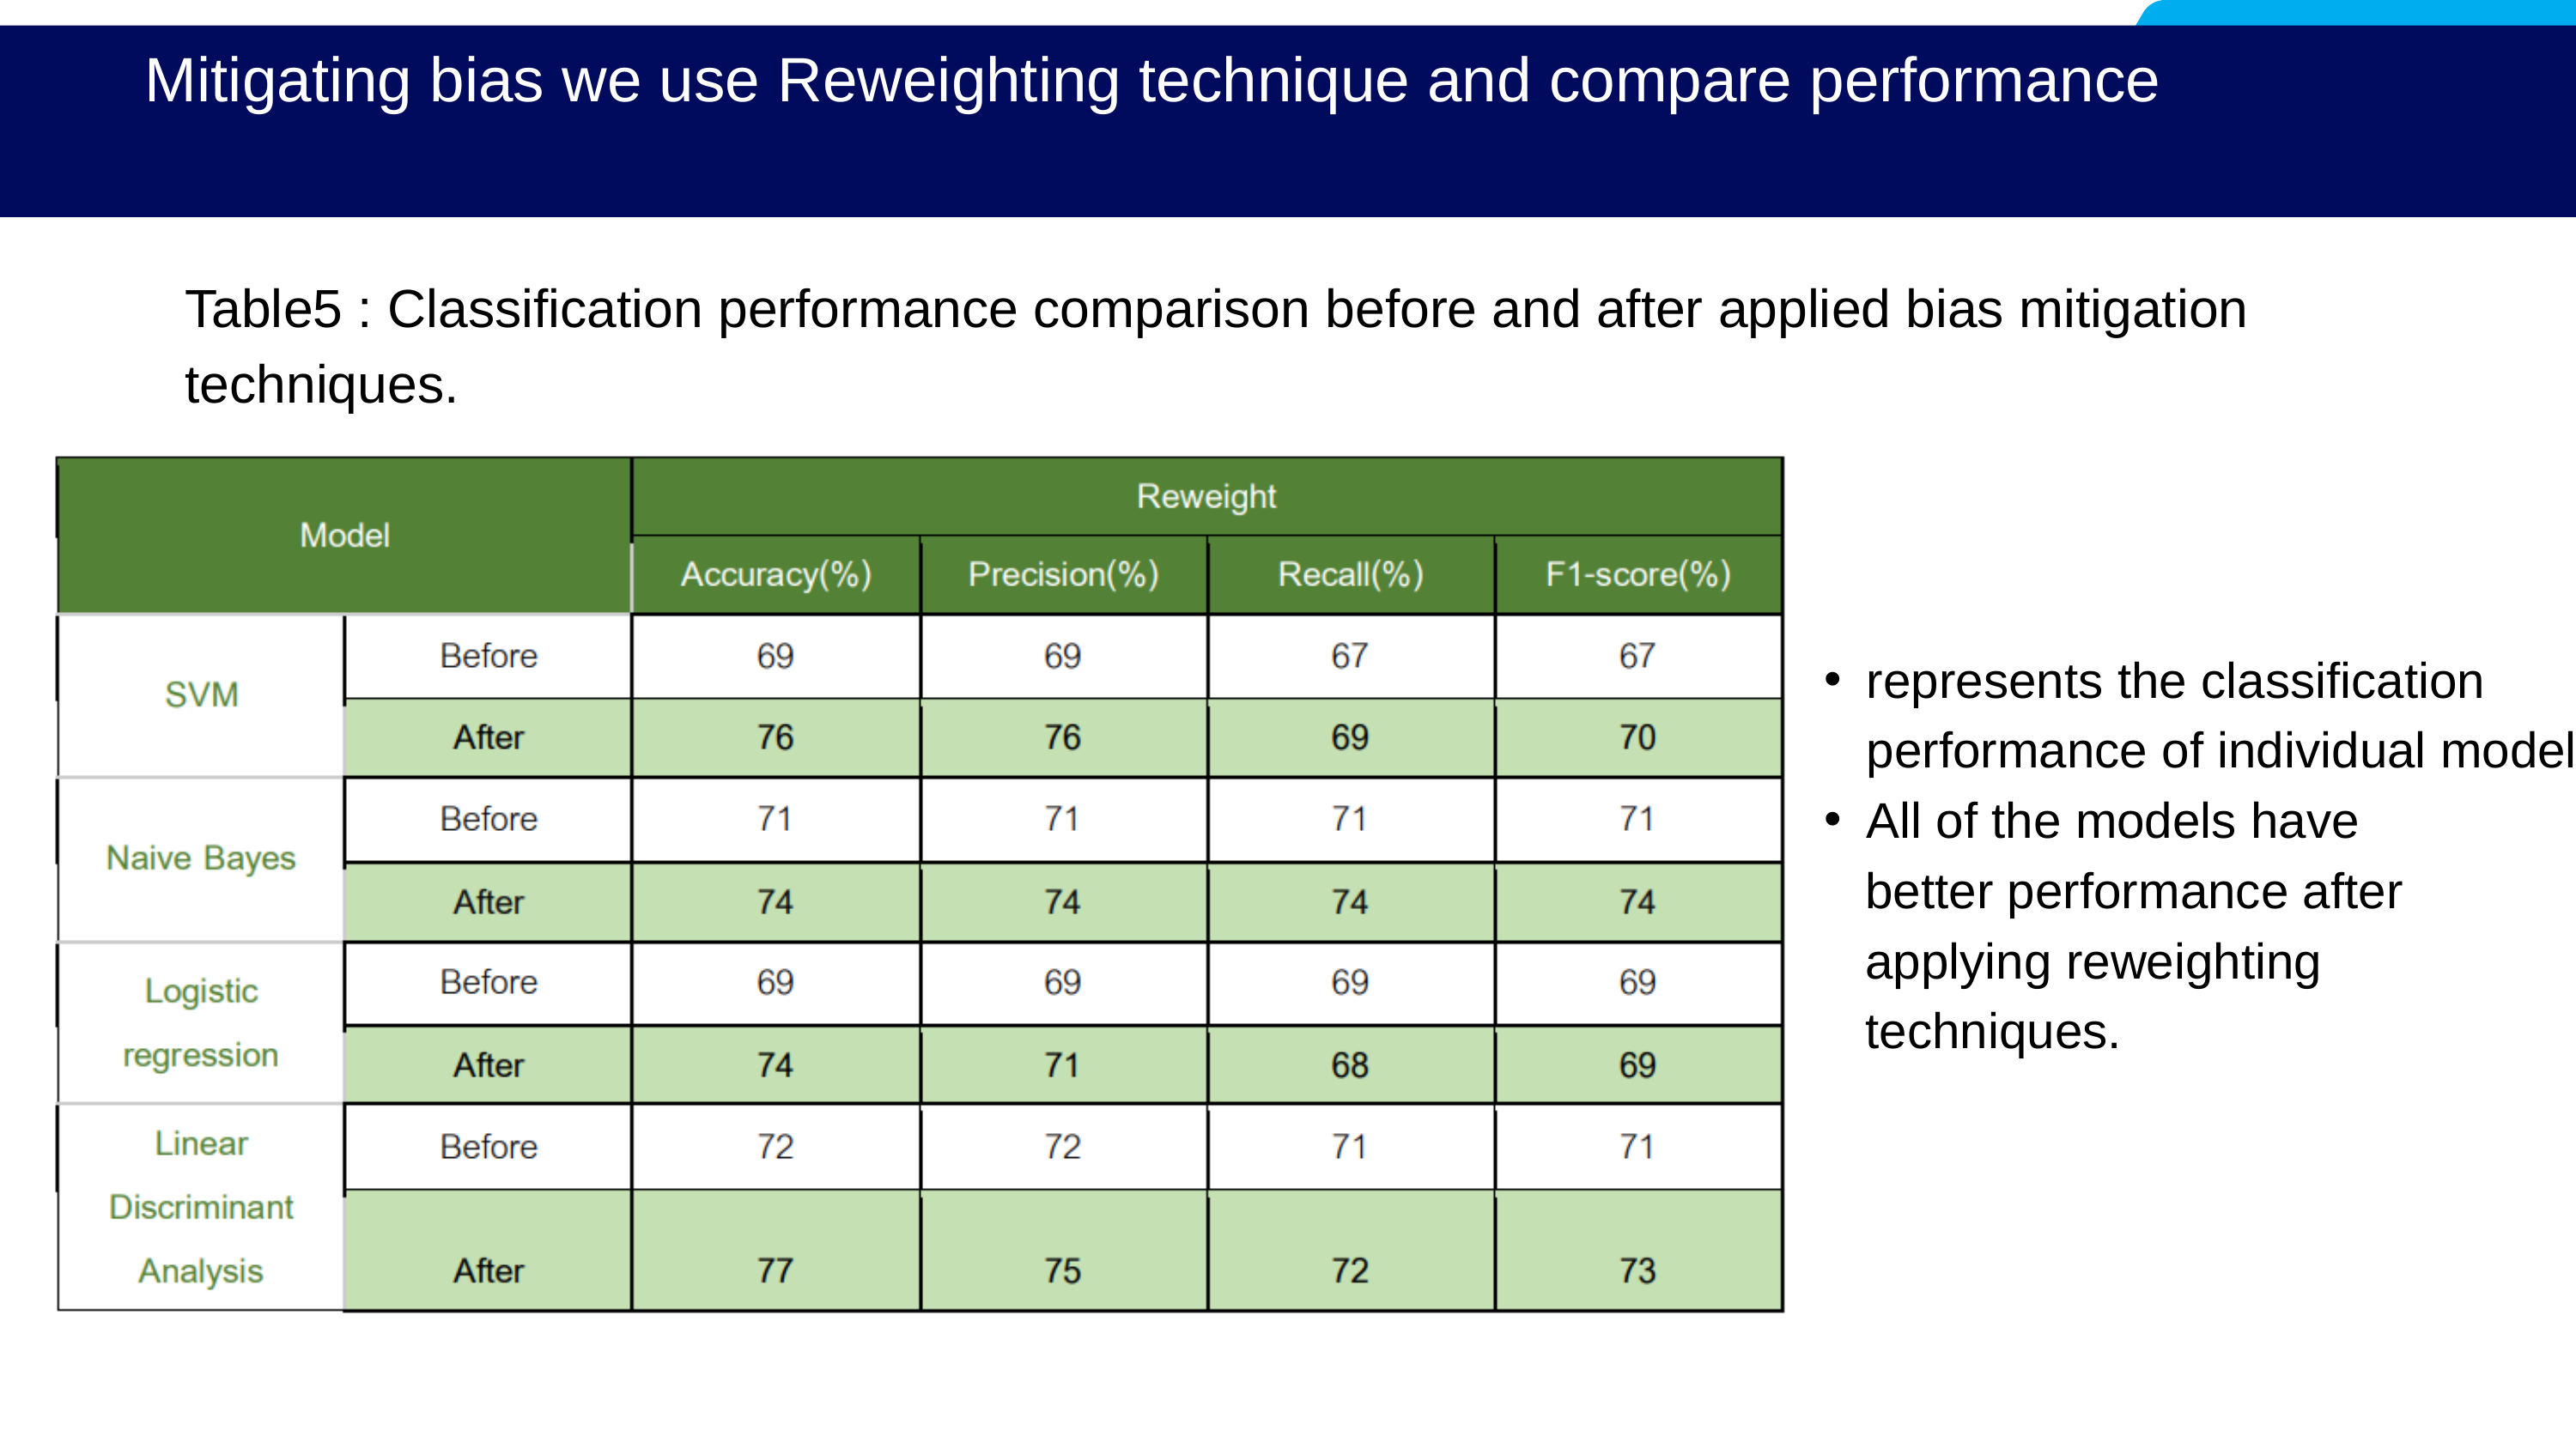

Mitigating bias we use Reweighting technique and compare performance
Table5 : Classification performance comparison before and after applied bias mitigation techniques.

represents the classification performance of individual models
All of the models have
      better performance after
      applying reweighting
      techniques.